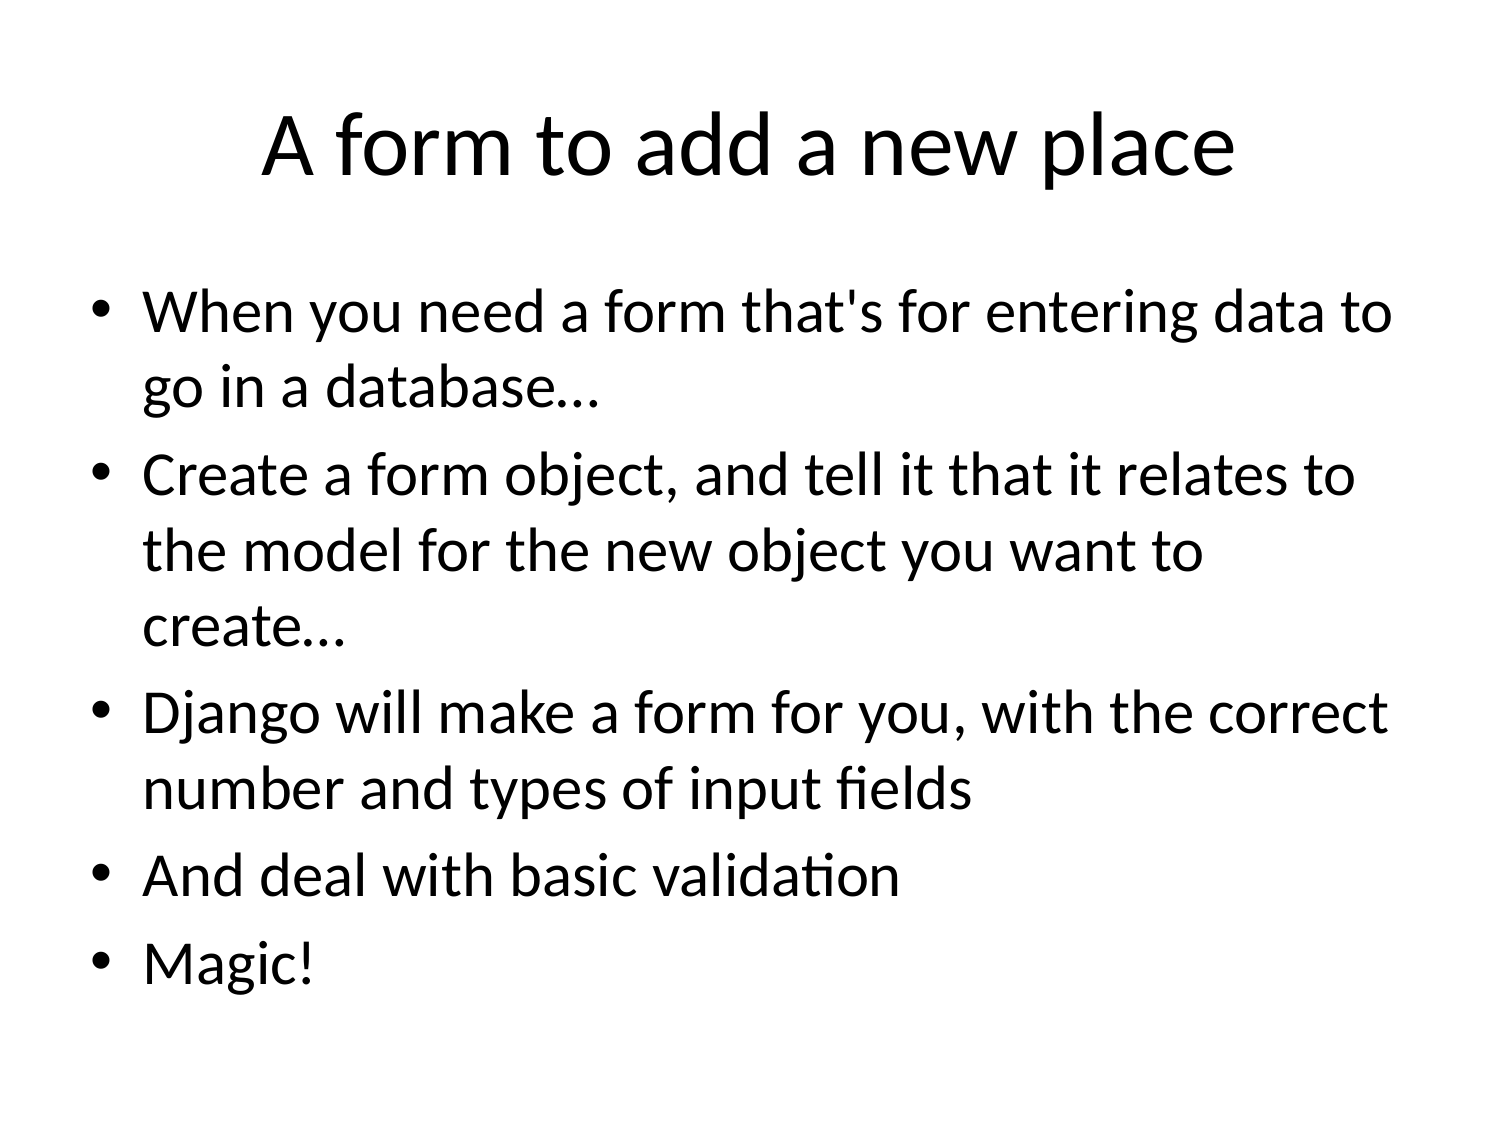

# A form to add a new place
When you need a form that's for entering data to go in a database…
Create a form object, and tell it that it relates to the model for the new object you want to create…
Django will make a form for you, with the correct number and types of input fields
And deal with basic validation
Magic!